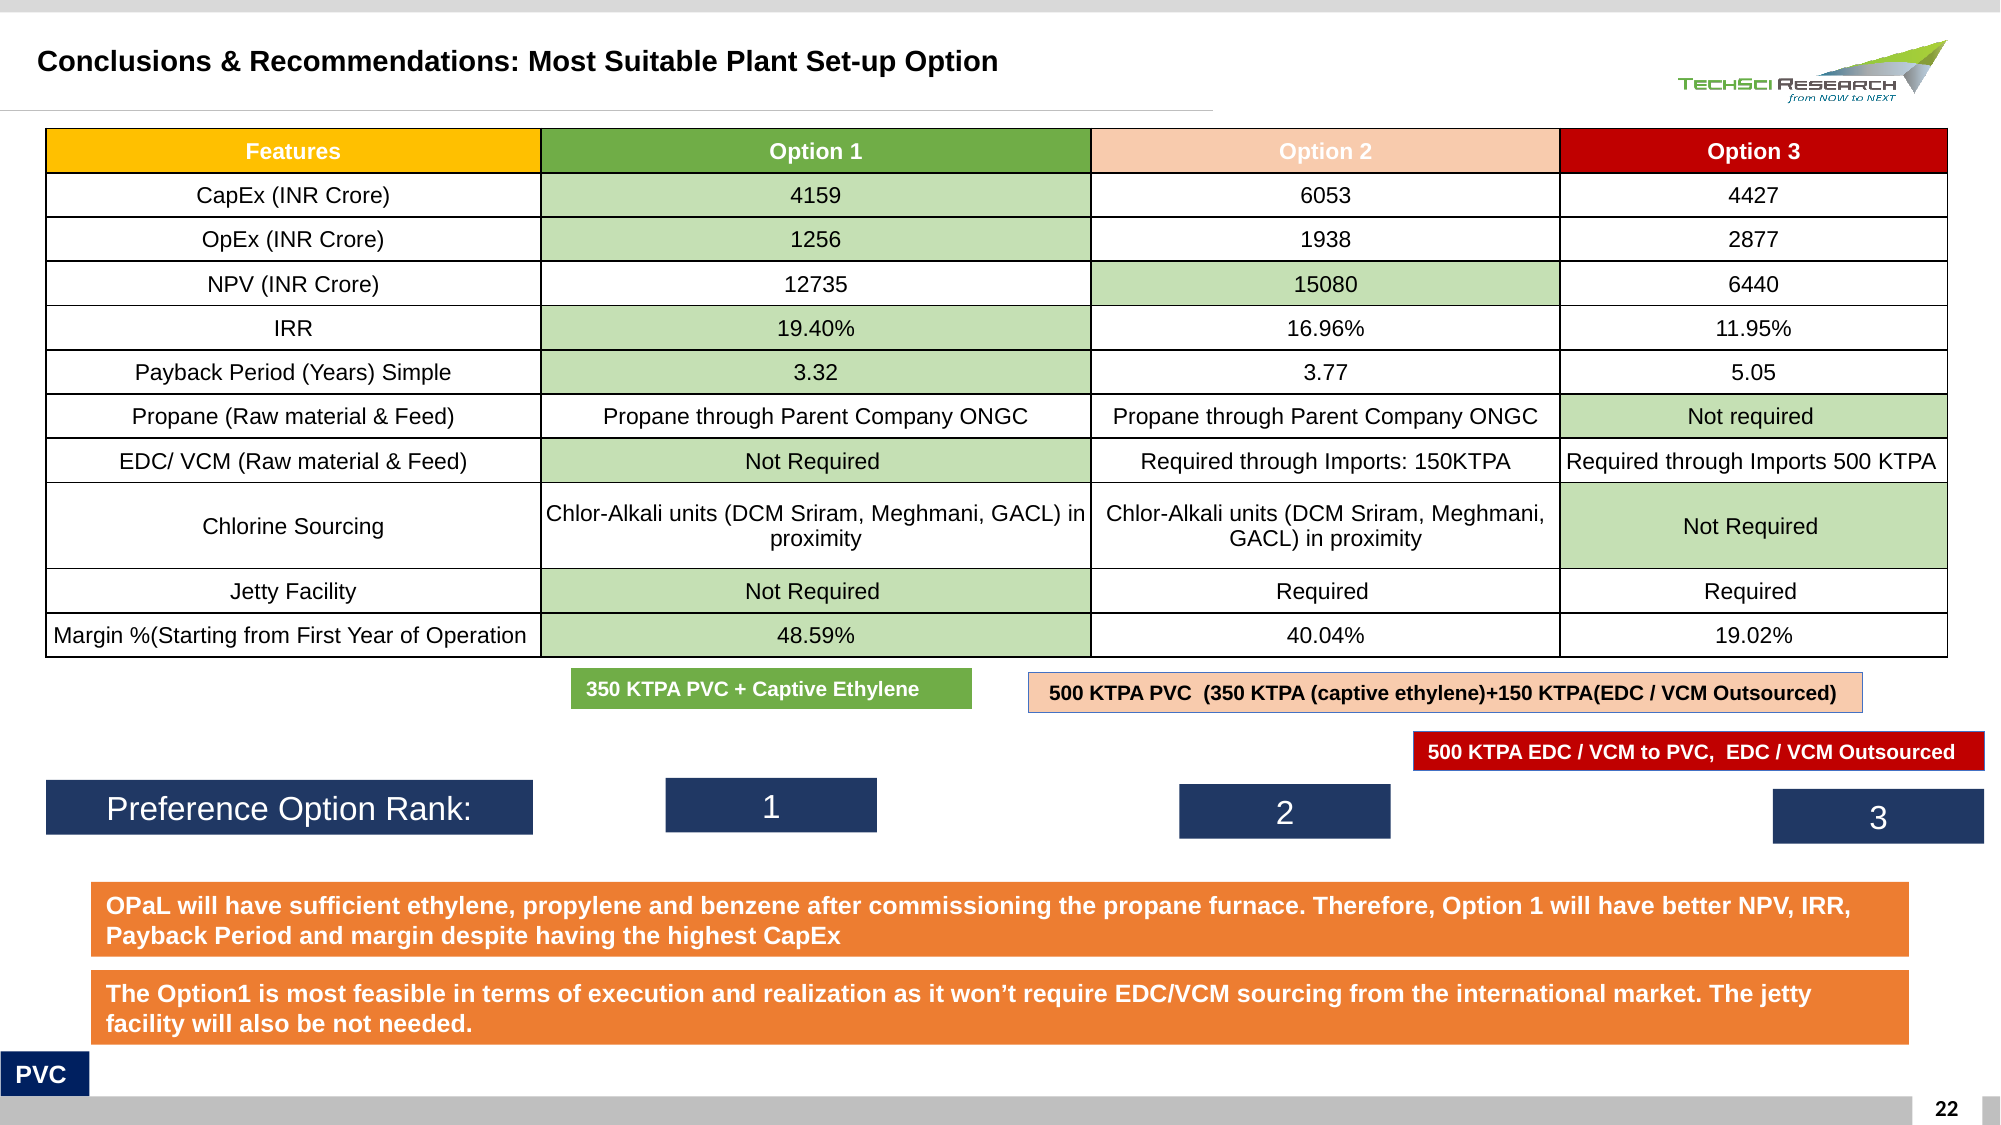

Conclusions & Recommendations: Most Suitable Plant Set-up Option
| Features | Option 1 | Option 2 | Option 3 |
| --- | --- | --- | --- |
| CapEx (INR Crore) | 4159 | 6053 | 4427 |
| OpEx (INR Crore) | 1256 | 1938 | 2877 |
| NPV (INR Crore) | 12735 | 15080 | 6440 |
| IRR | 19.40% | 16.96% | 11.95% |
| Payback Period (Years) Simple | 3.32 | 3.77 | 5.05 |
| Propane (Raw material & Feed) | Propane through Parent Company ONGC | Propane through Parent Company ONGC | Not required |
| EDC/ VCM (Raw material & Feed) | Not Required | Required through Imports: 150KTPA | Required through Imports 500 KTPA |
| Chlorine Sourcing | Chlor-Alkali units (DCM Sriram, Meghmani, GACL) in proximity | Chlor-Alkali units (DCM Sriram, Meghmani, GACL) in proximity | Not Required |
| Jetty Facility | Not Required | Required | Required |
| Margin %(Starting from First Year of Operation | 48.59% | 40.04% | 19.02% |
350 KTPA PVC + Captive Ethylene
 500 KTPA PVC  (350 KTPA (captive ethylene)+150 KTPA(EDC / VCM Outsourced)
500 KTPA EDC / VCM to PVC,  EDC / VCM Outsourced
1
Preference Option Rank:
2
3
OPaL will have sufficient ethylene, propylene and benzene after commissioning the propane furnace. Therefore, Option 1 will have better NPV, IRR, Payback Period and margin despite having the highest CapEx
The Option1 is most feasible in terms of execution and realization as it won’t require EDC/VCM sourcing from the international market. The jetty facility will also be not needed.
PVC